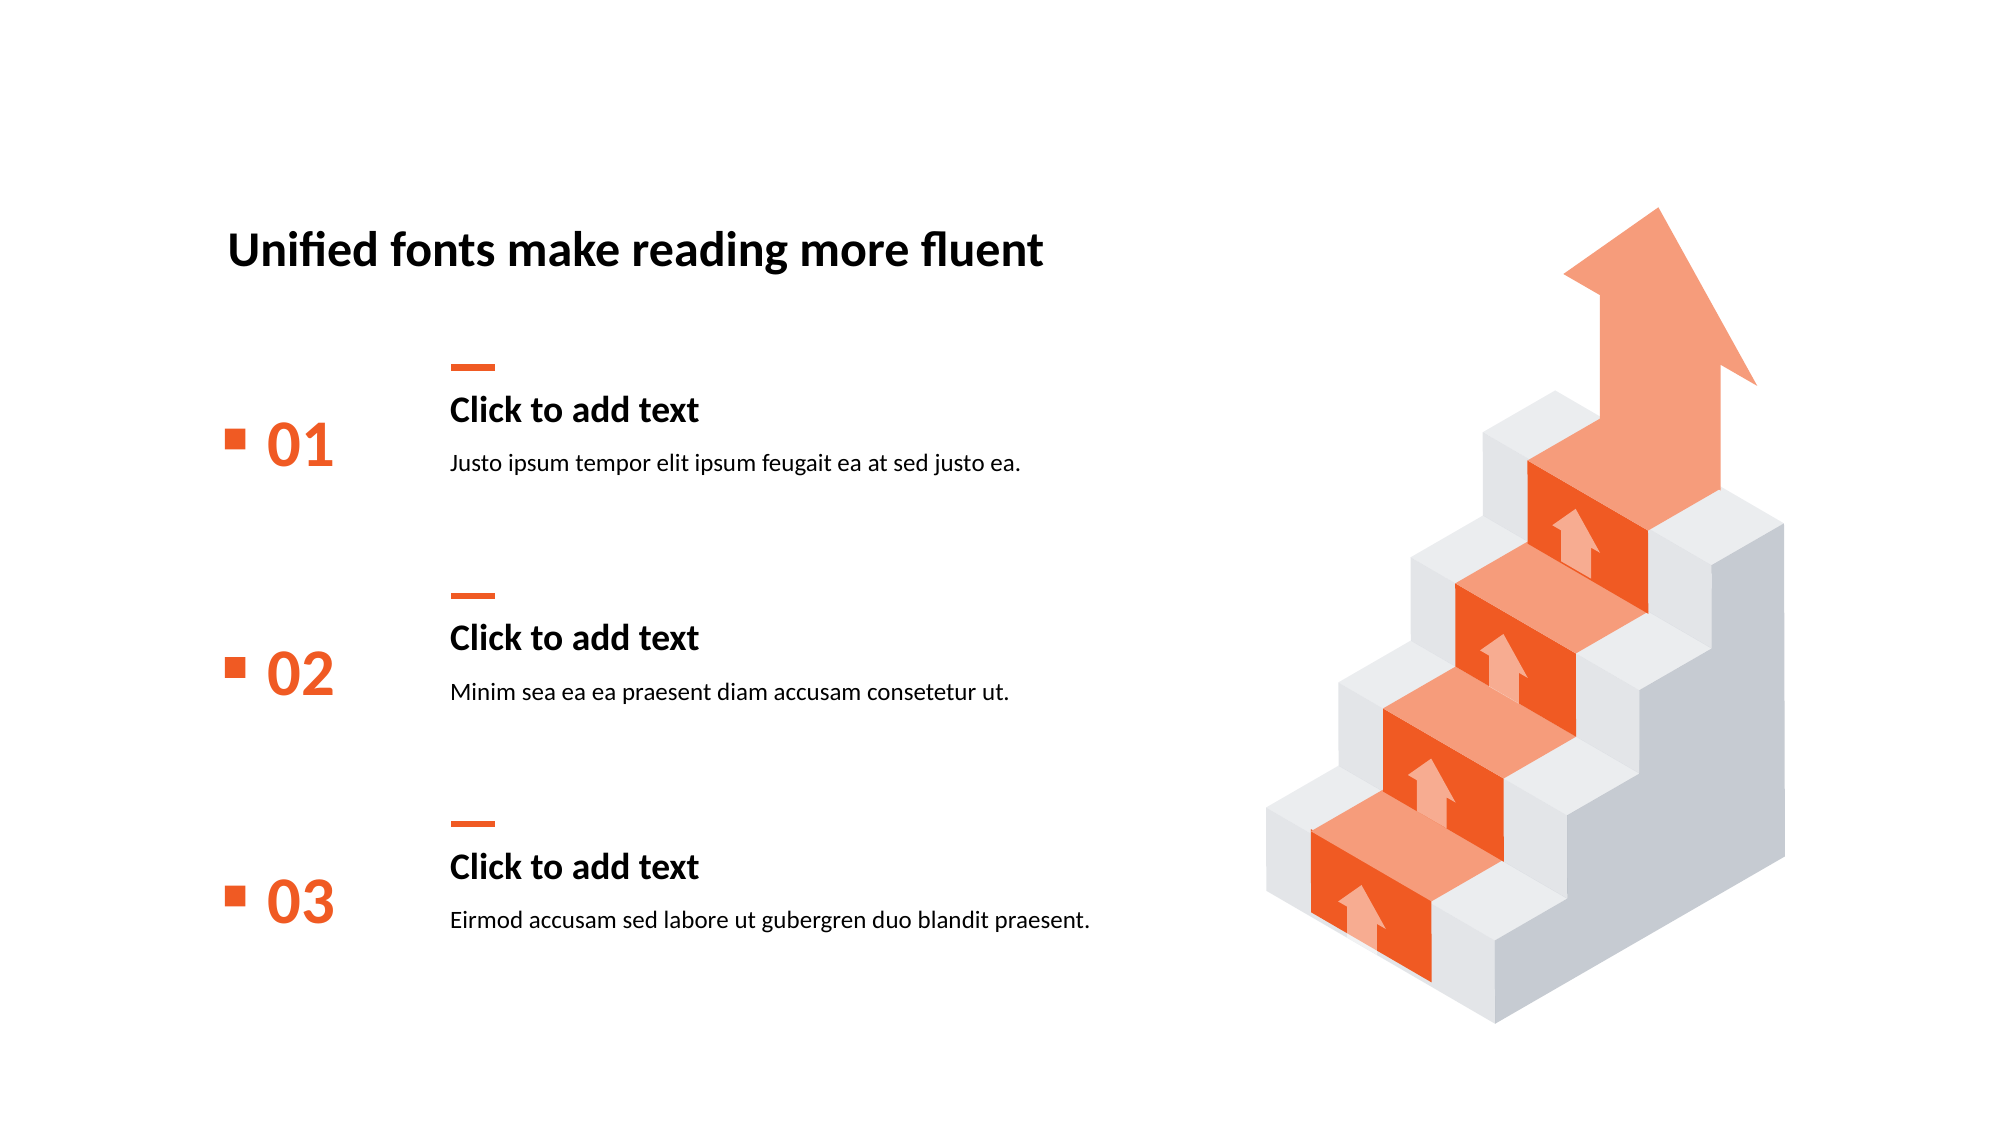

Unified fonts make reading more fluent

Click to add text
01

Justo ipsum tempor elit ipsum feugait ea at sed justo ea.
Click to add text
02

Minim sea ea ea praesent diam accusam consetetur ut.
Click to add text
03

Eirmod accusam sed labore ut gubergren duo blandit praesent.